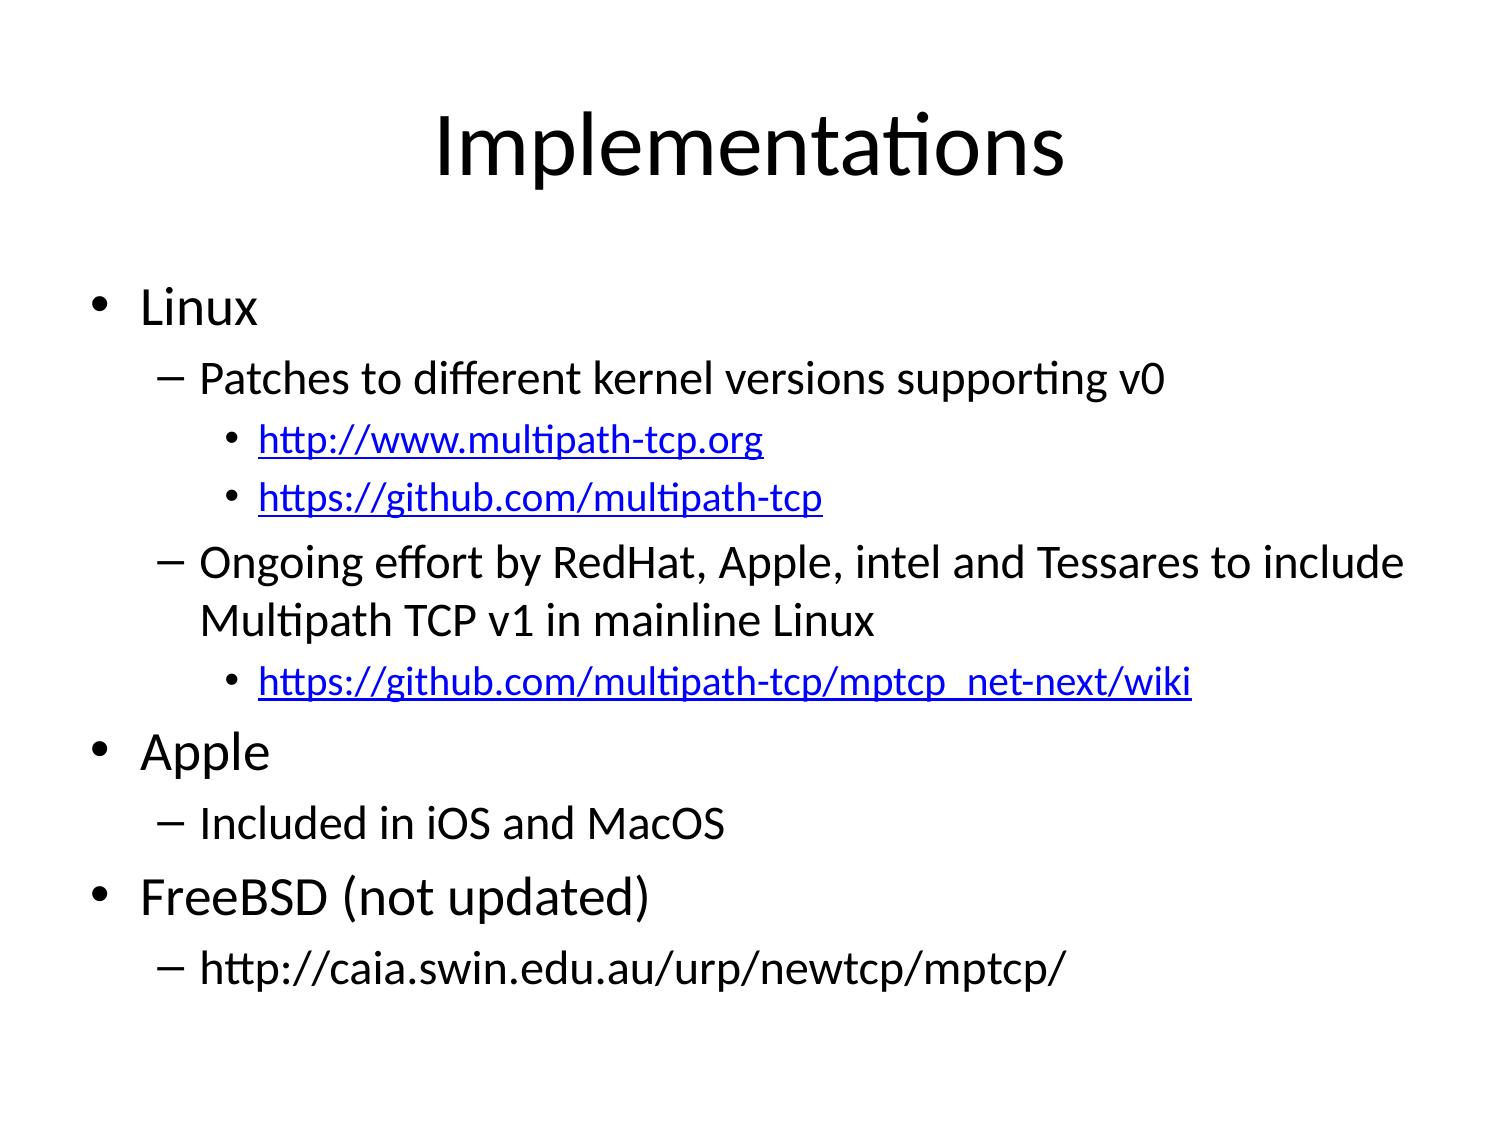

# Implementations
Linux
Patches to different kernel versions supporting v0
http://www.multipath-tcp.org
https://github.com/multipath-tcp
Ongoing effort by RedHat, Apple, intel and Tessares to include Multipath TCP v1 in mainline Linux
https://github.com/multipath-tcp/mptcp_net-next/wiki
Apple
Included in iOS and MacOS
FreeBSD (not updated)
http://caia.swin.edu.au/urp/newtcp/mptcp/